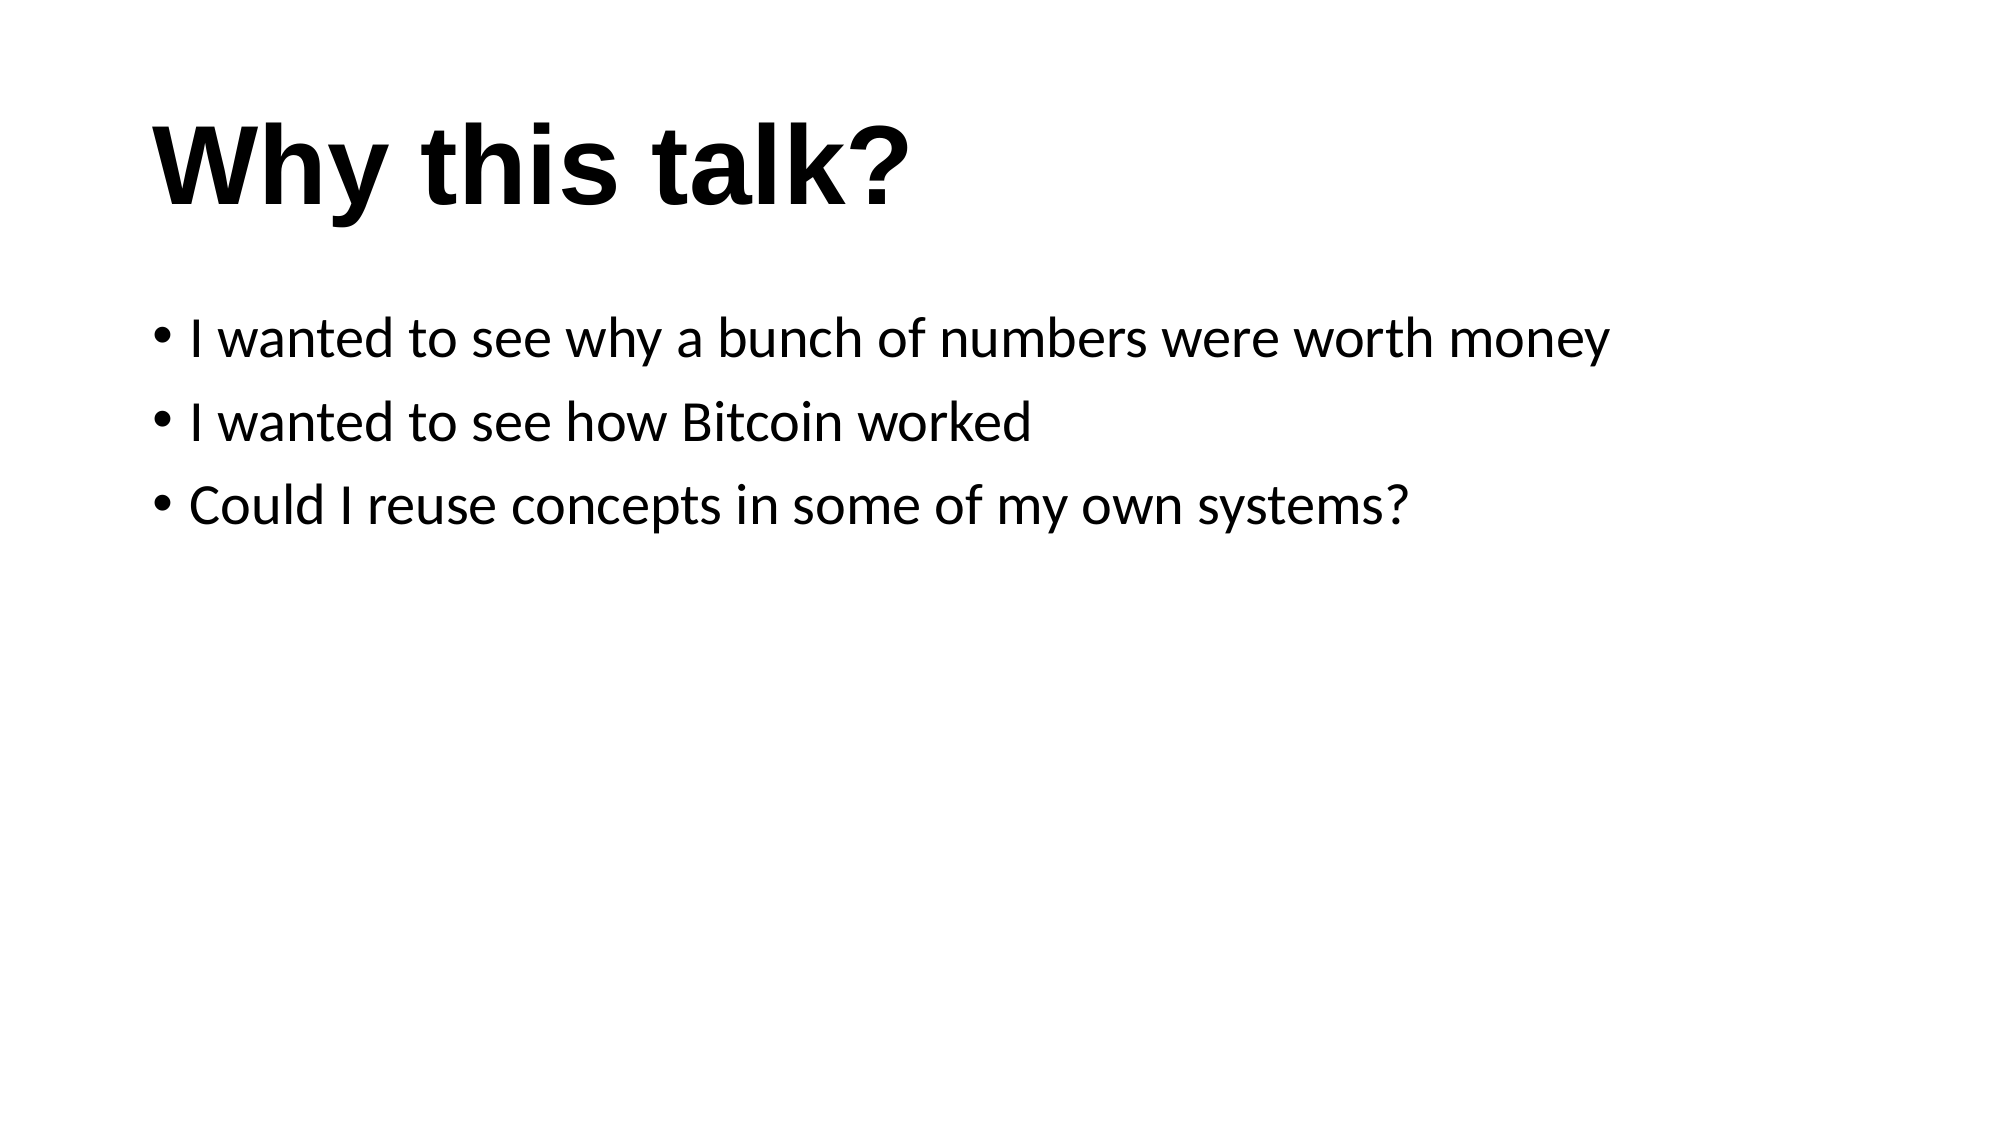

# Why this talk?
I wanted to see why a bunch of numbers were worth money
I wanted to see how Bitcoin worked
Could I reuse concepts in some of my own systems?